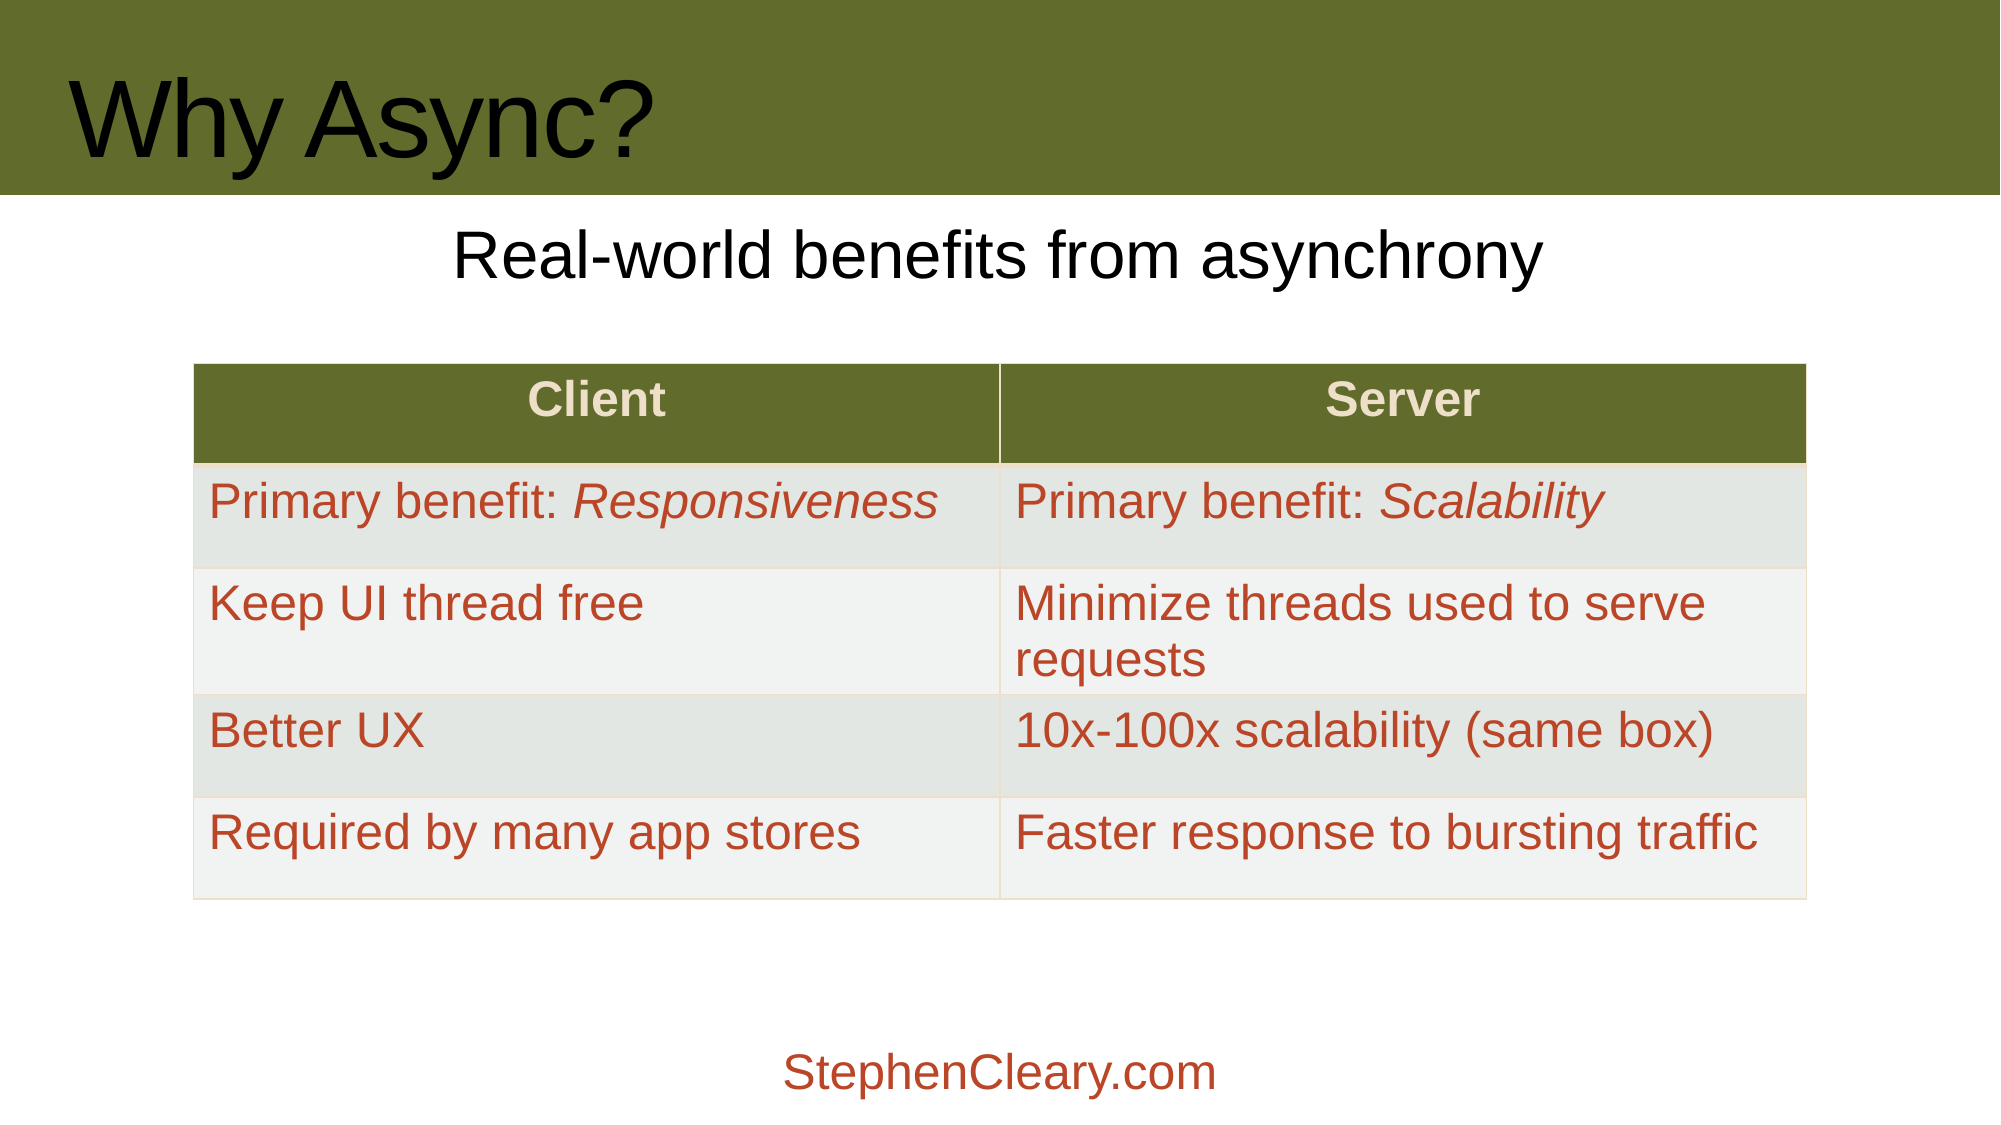

# Why Async?
Real-world benefits from asynchrony
| Client | Server |
| --- | --- |
| Primary benefit: Responsiveness | Primary benefit: Scalability |
| Keep UI thread free | Minimize threads used to serve requests |
| Better UX | 10x-100x scalability (same box) |
| Required by many app stores | Faster response to bursting traffic |